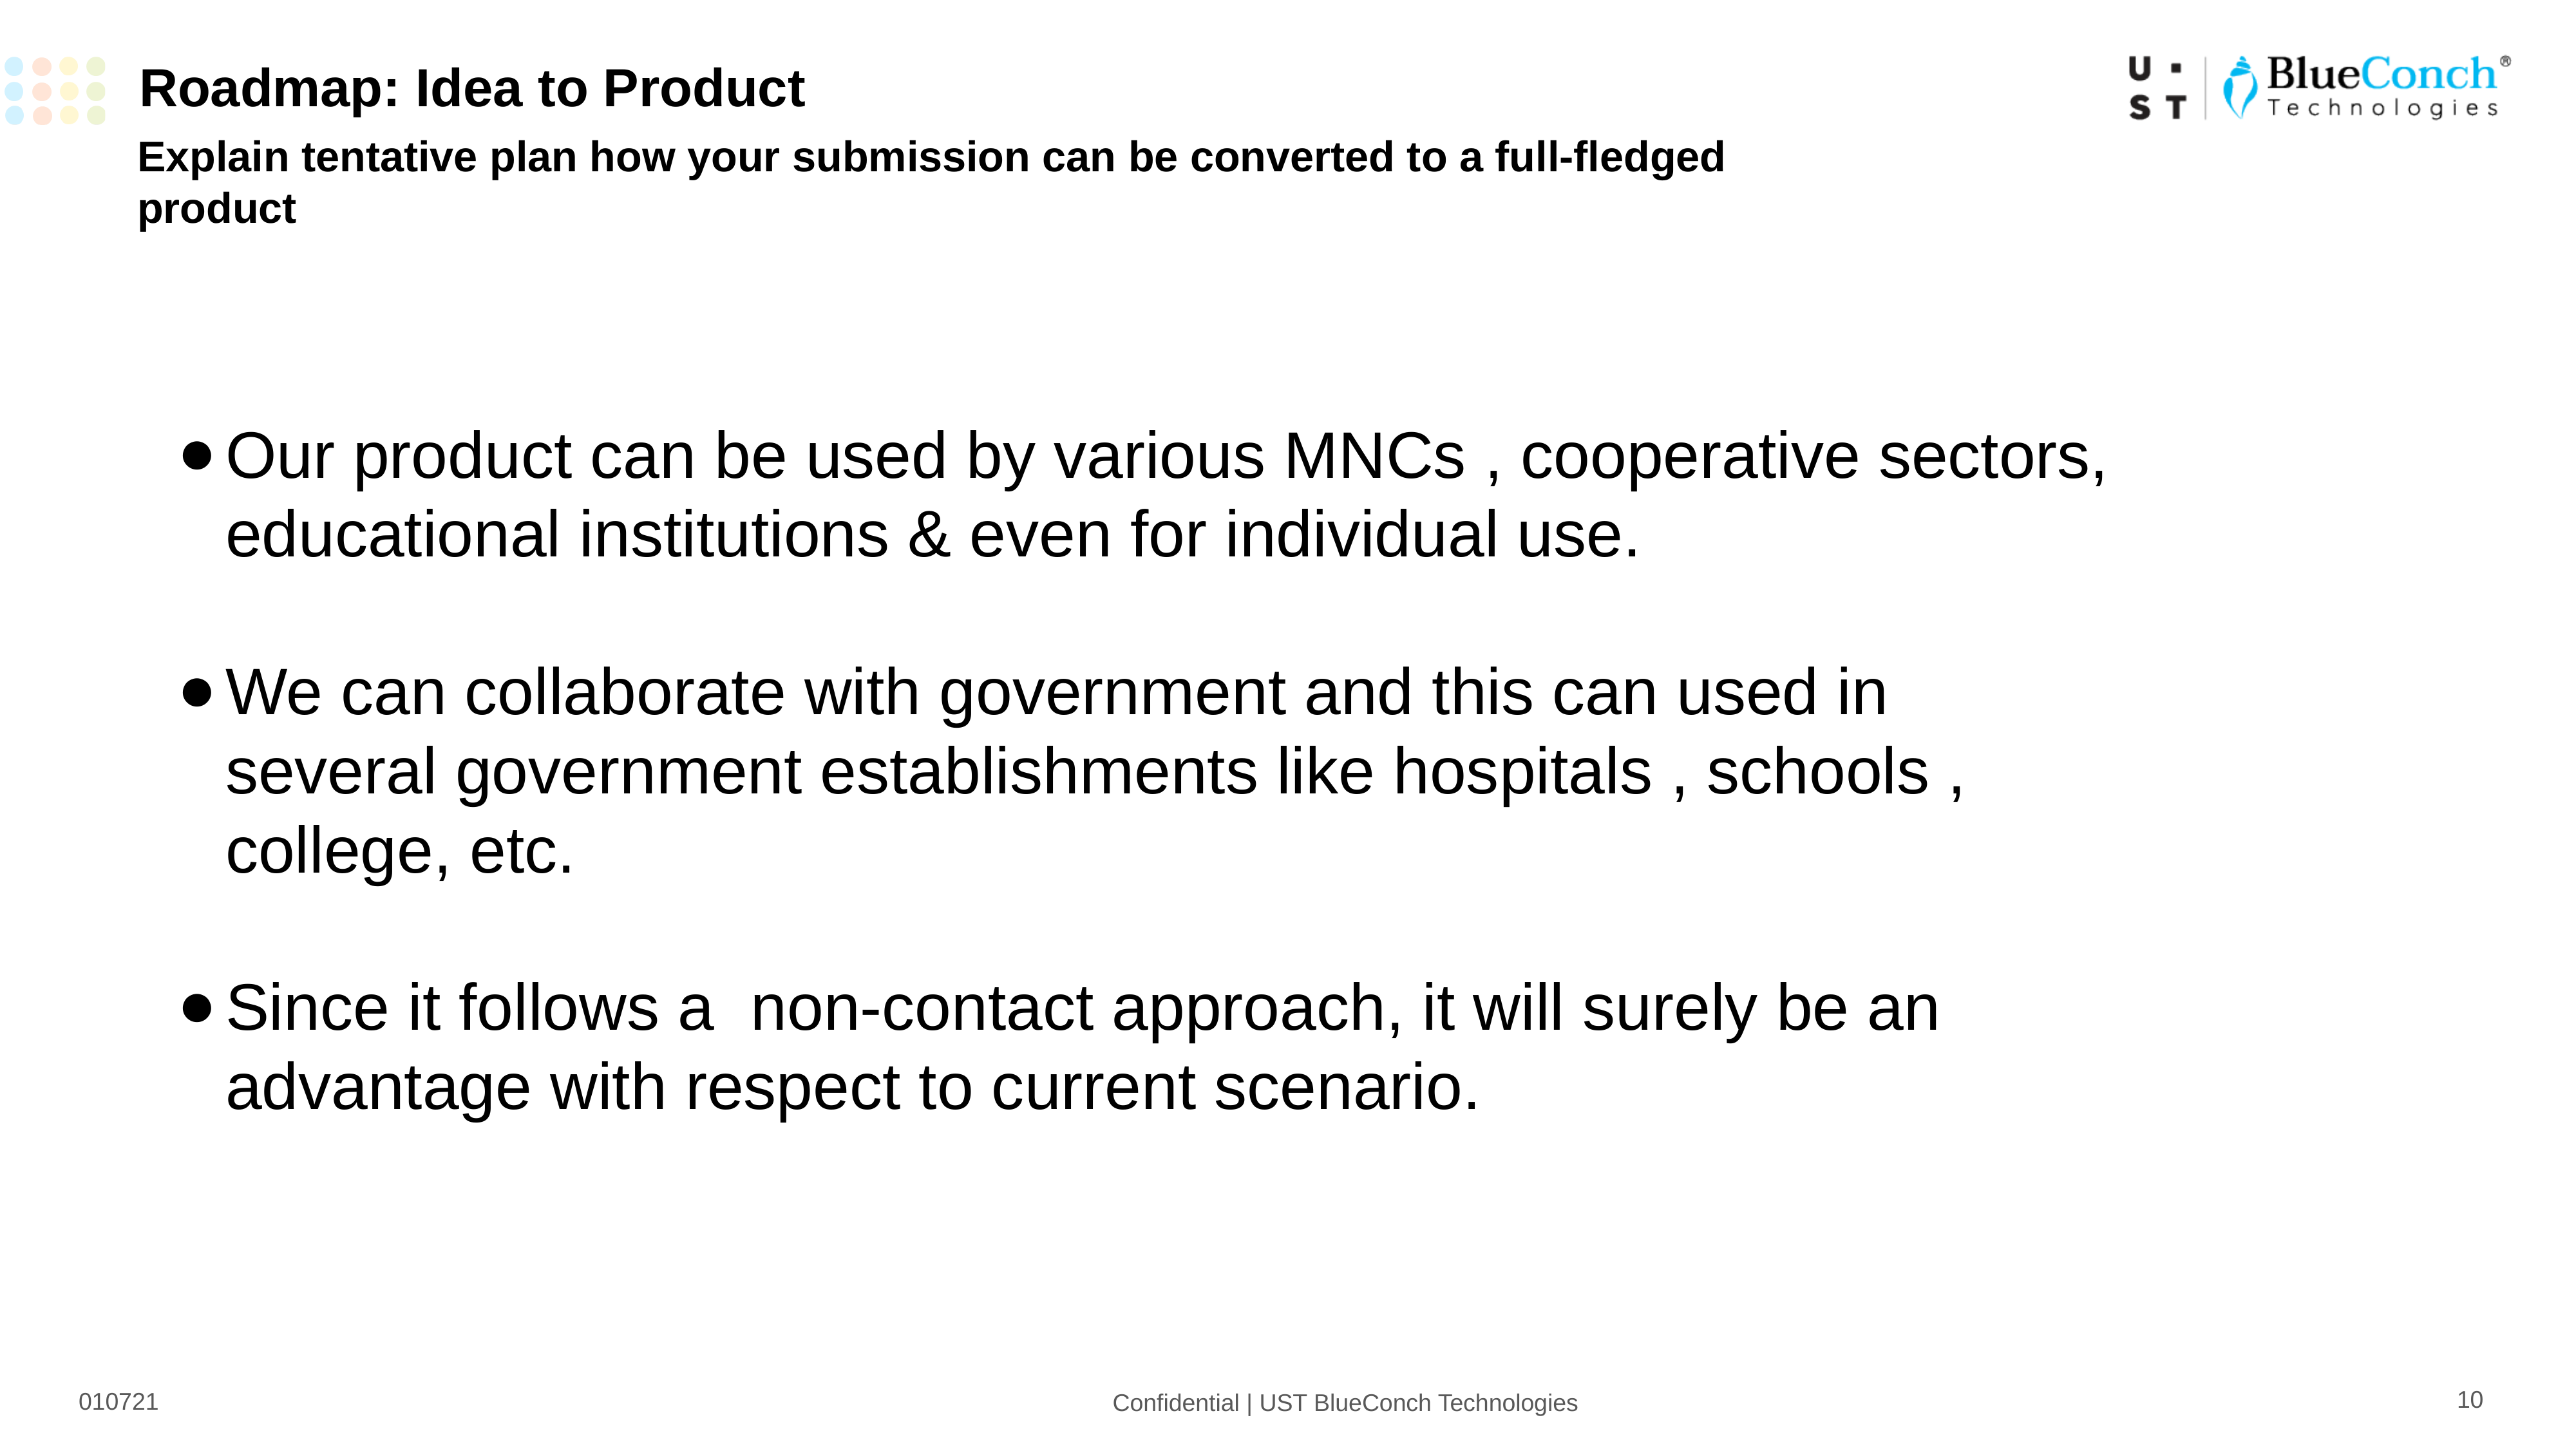

Roadmap: Idea to Product
Explain tentative plan how your submission can be converted to a full-fledged product
Our product can be used by various MNCs , cooperative sectors, educational institutions & even for individual use.

We can collaborate with government and this can used in several government establishments like hospitals , schools , college, etc.

Since it follows a  non-contact approach, it will surely be an advantage with respect to current scenario.